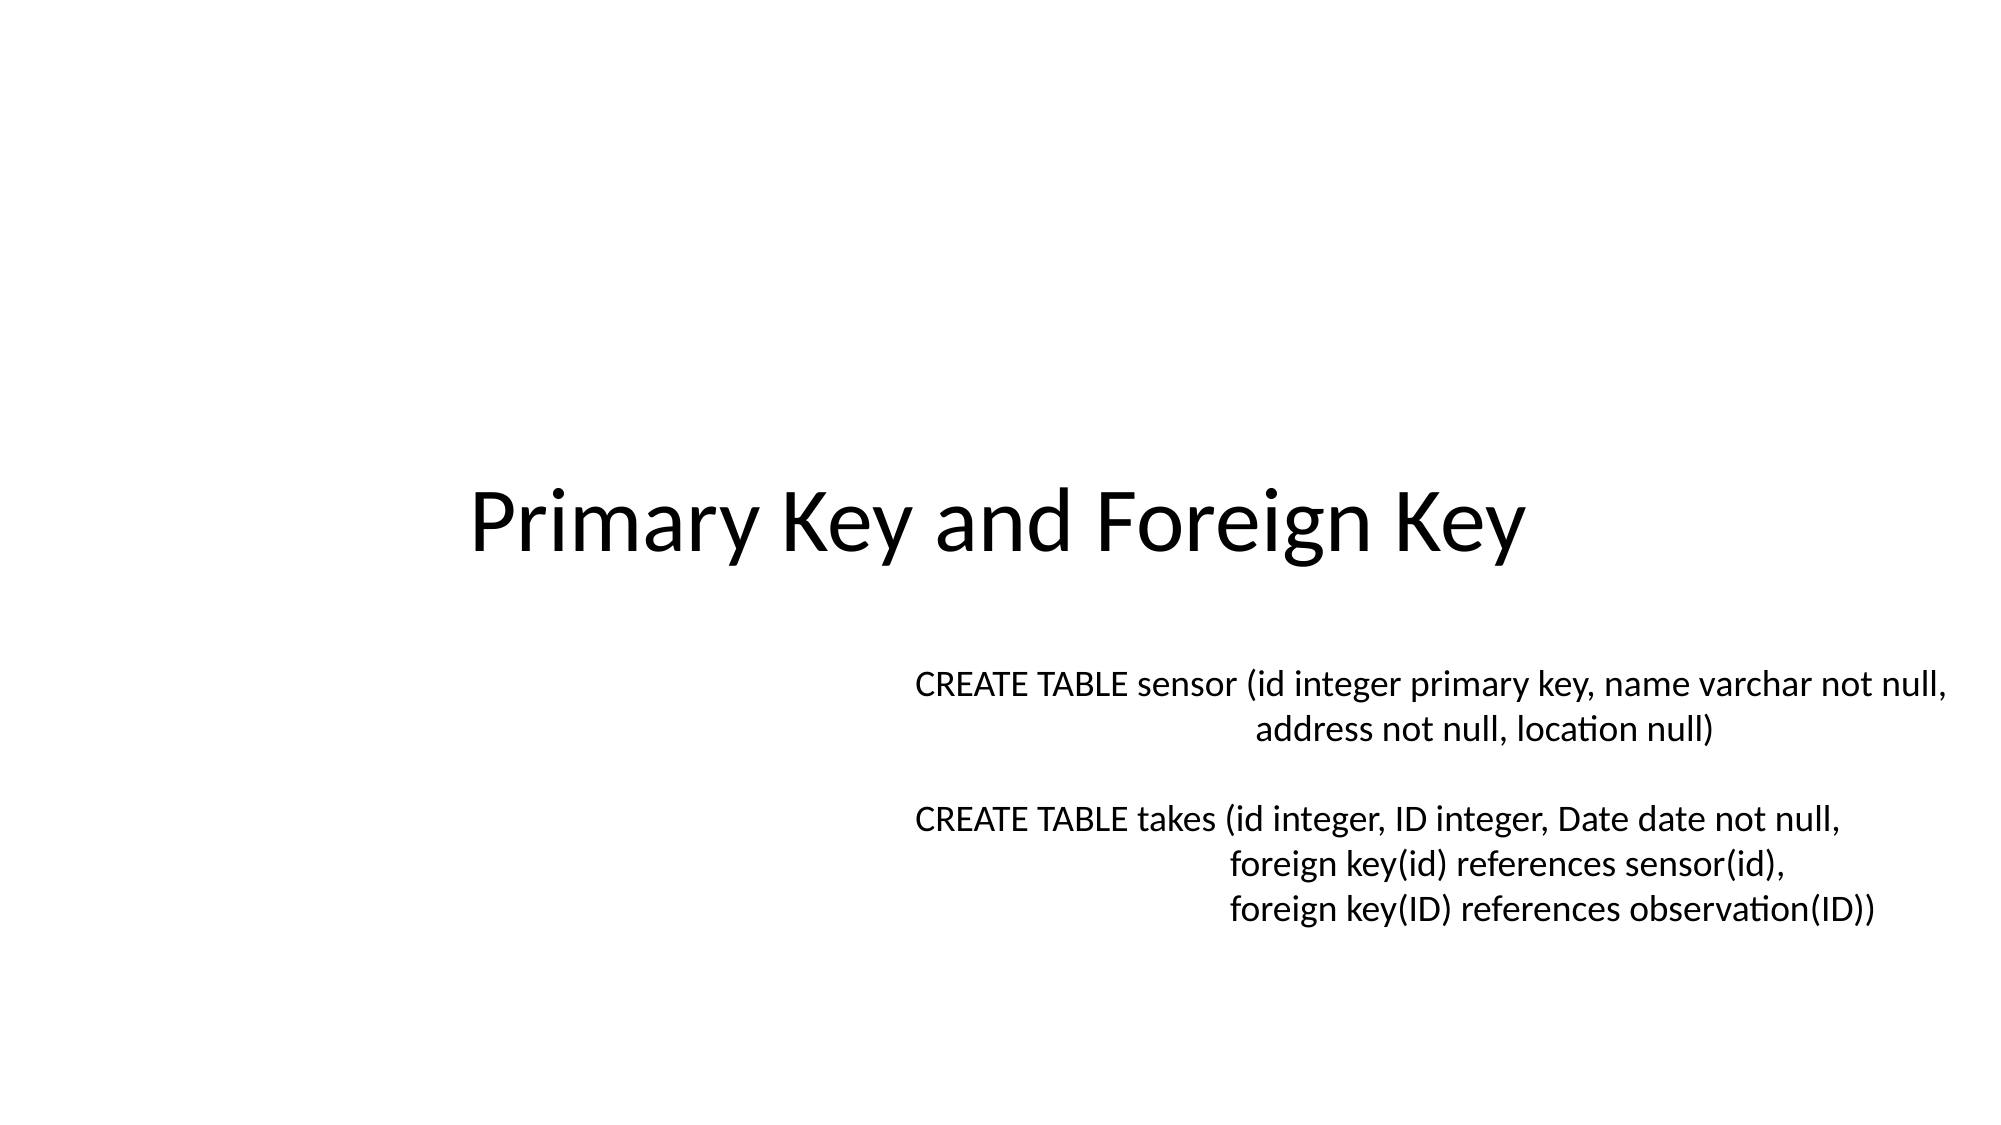

# Primary Key and Foreign Key
CREATE TABLE sensor (id integer primary key, name varchar not null,
                                        address not null, location null)

CREATE TABLE takes (id integer, ID integer, Date date not null,
                                     foreign key(id) references sensor(id),
                                     foreign key(ID) references observation(ID))